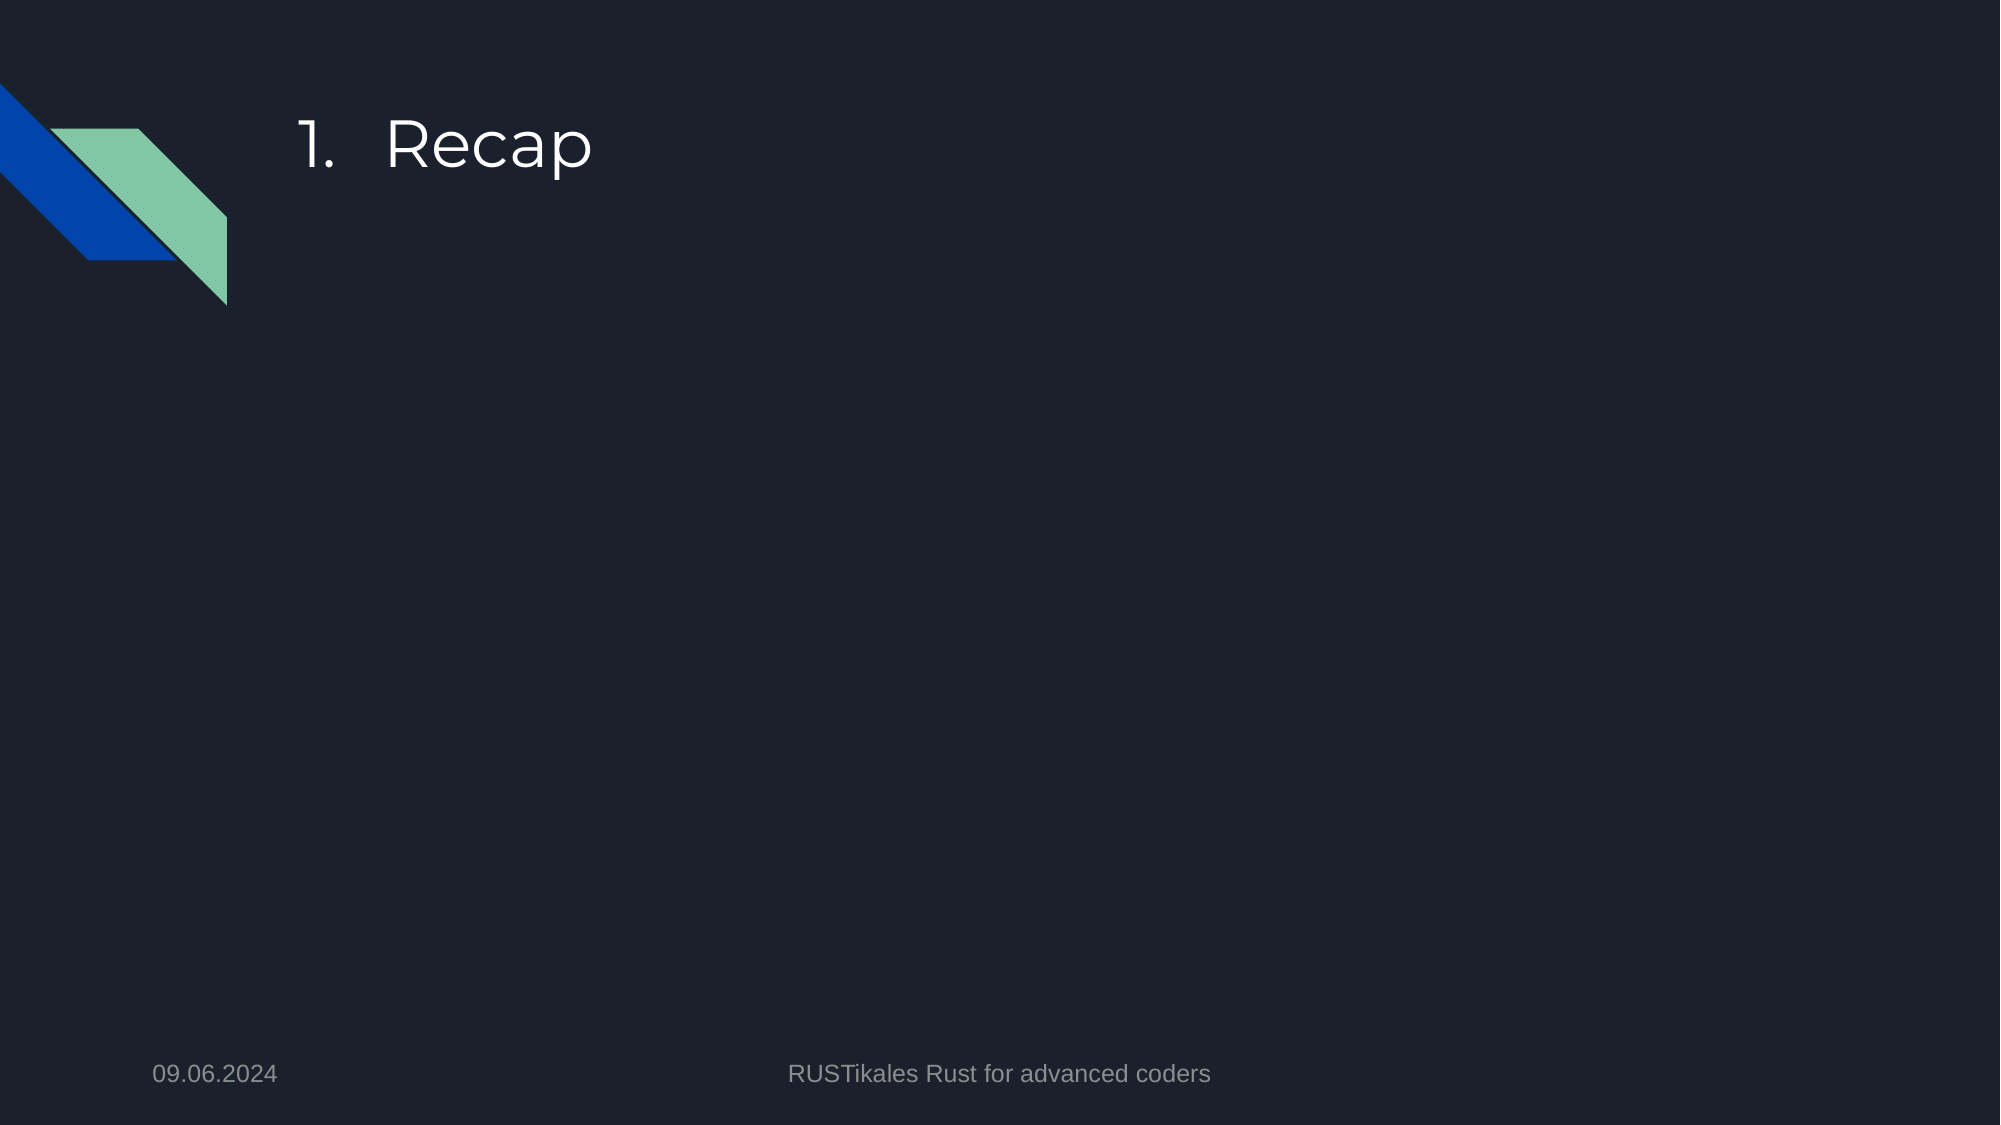

# Recap

09.06.2024
RUSTikales Rust for advanced coders